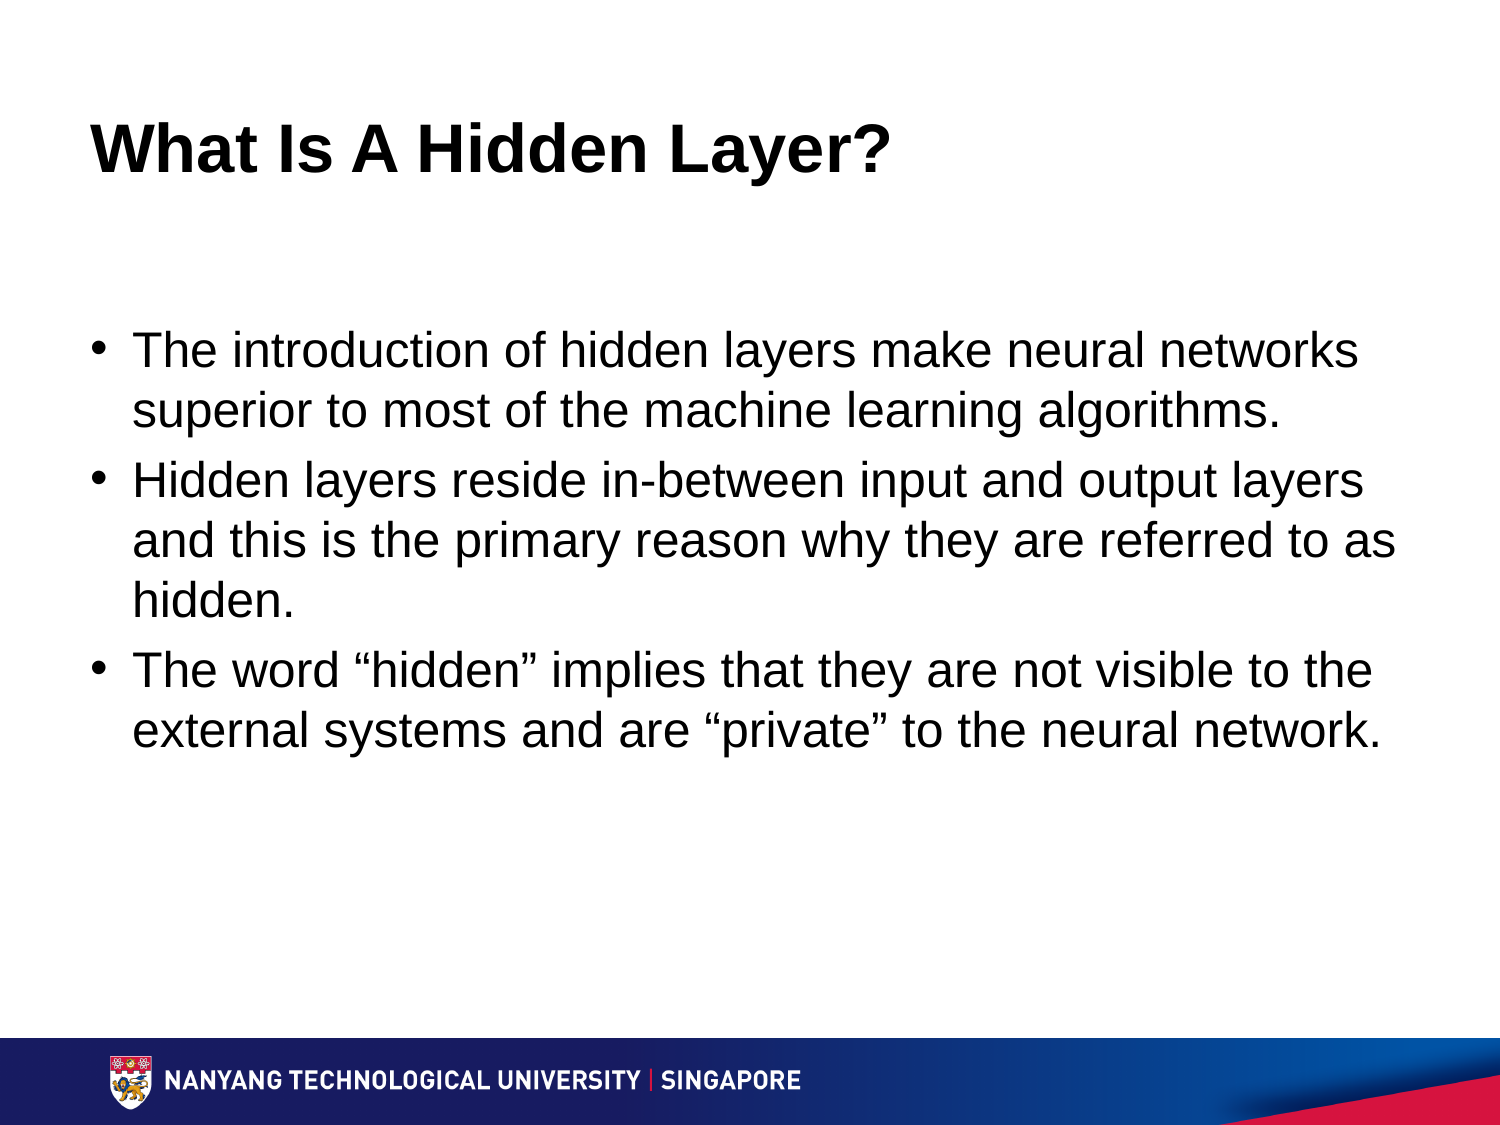

# What Is A Hidden Layer?
The introduction of hidden layers make neural networks superior to most of the machine learning algorithms.
Hidden layers reside in-between input and output layers and this is the primary reason why they are referred to as hidden.
The word “hidden” implies that they are not visible to the external systems and are “private” to the neural network.